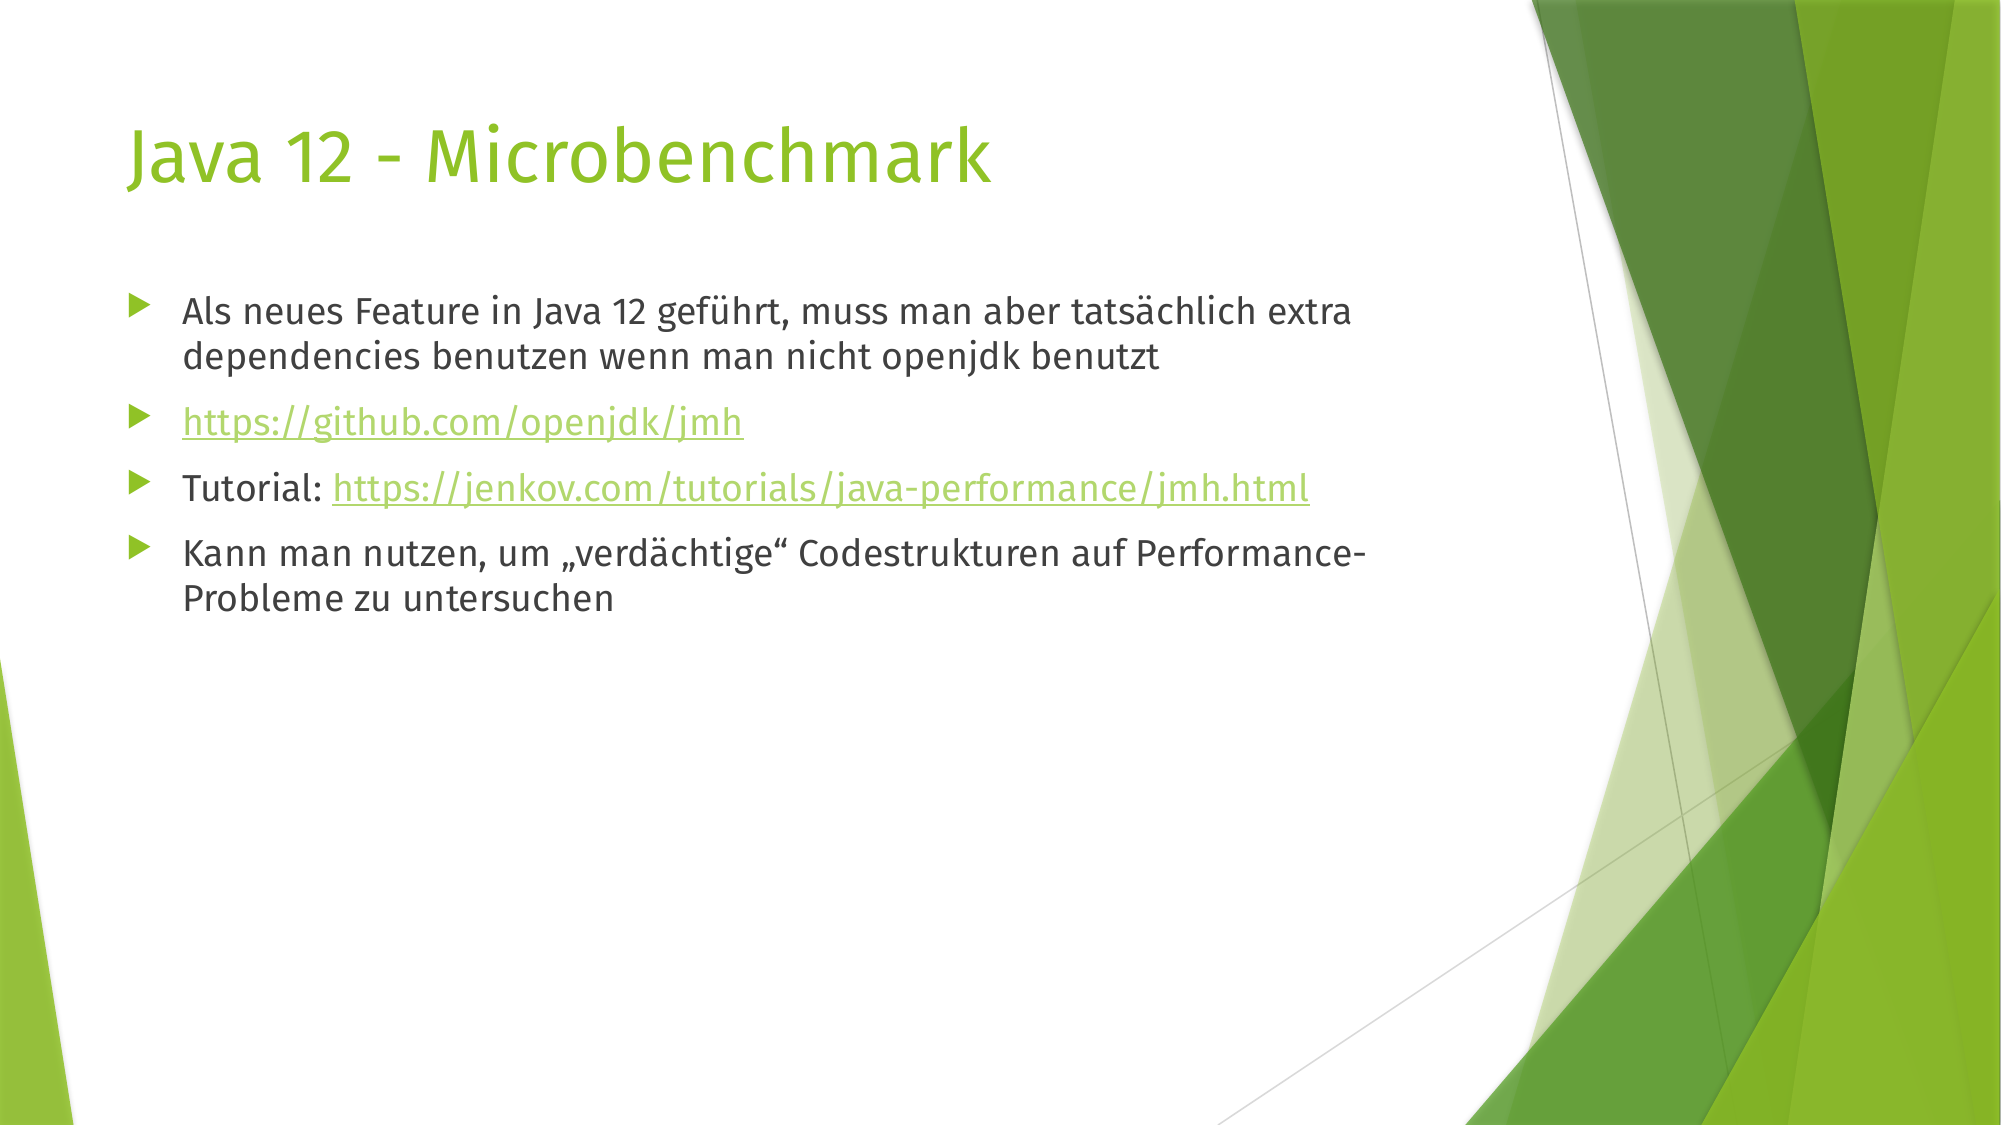

# Java 12 - Microbenchmark
Als neues Feature in Java 12 geführt, muss man aber tatsächlich extra dependencies benutzen wenn man nicht openjdk benutzt
https://github.com/openjdk/jmh
Tutorial: https://jenkov.com/tutorials/java-performance/jmh.html
Kann man nutzen, um „verdächtige“ Codestrukturen auf Performance-Probleme zu untersuchen